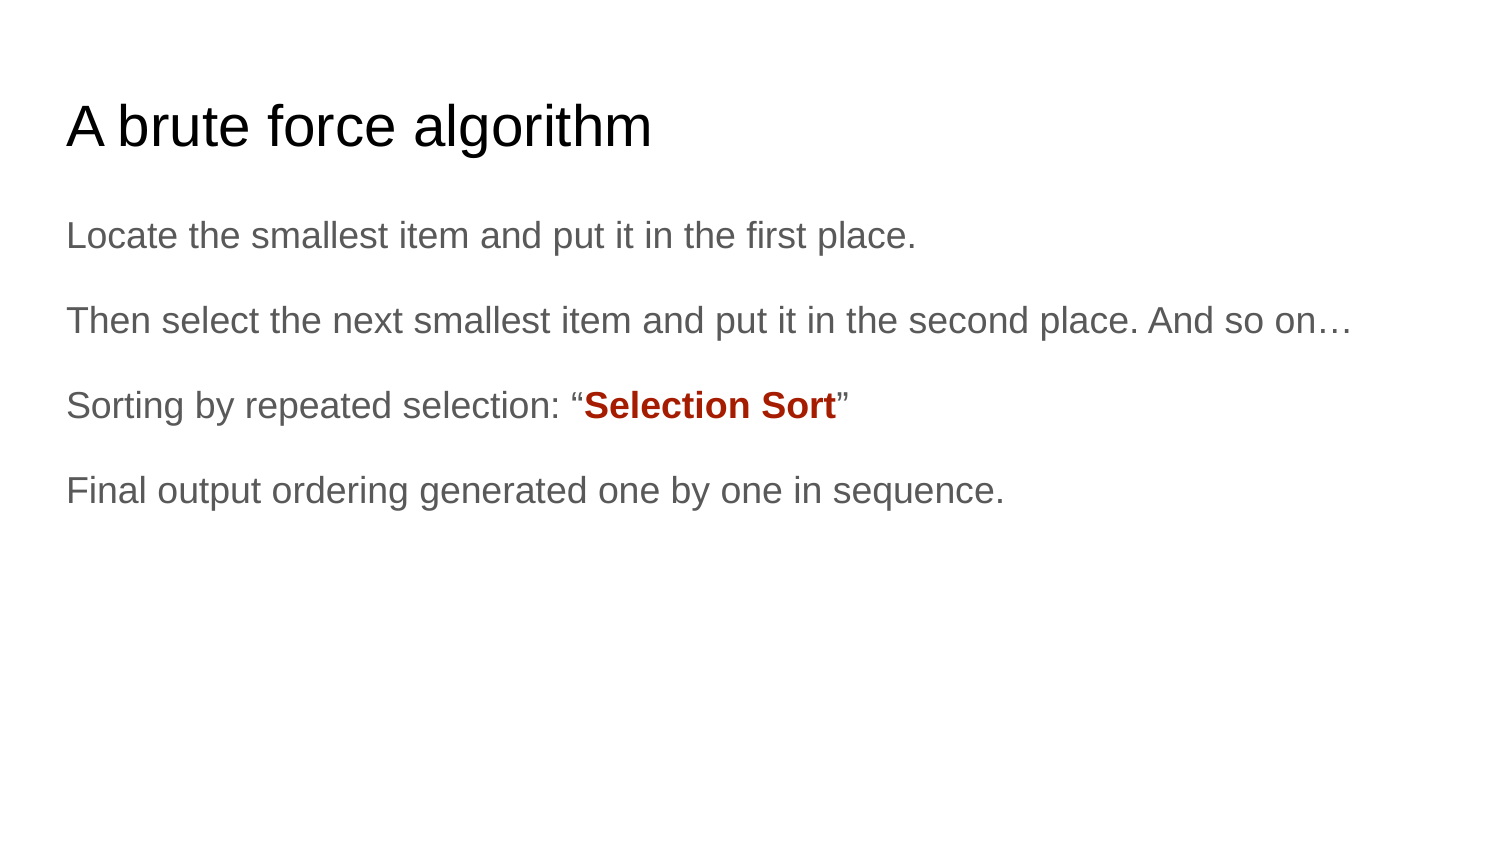

# A brute force algorithm
Locate the smallest item and put it in the first place.
Then select the next smallest item and put it in the second place. And so on…
Sorting by repeated selection: “Selection Sort”
Final output ordering generated one by one in sequence.